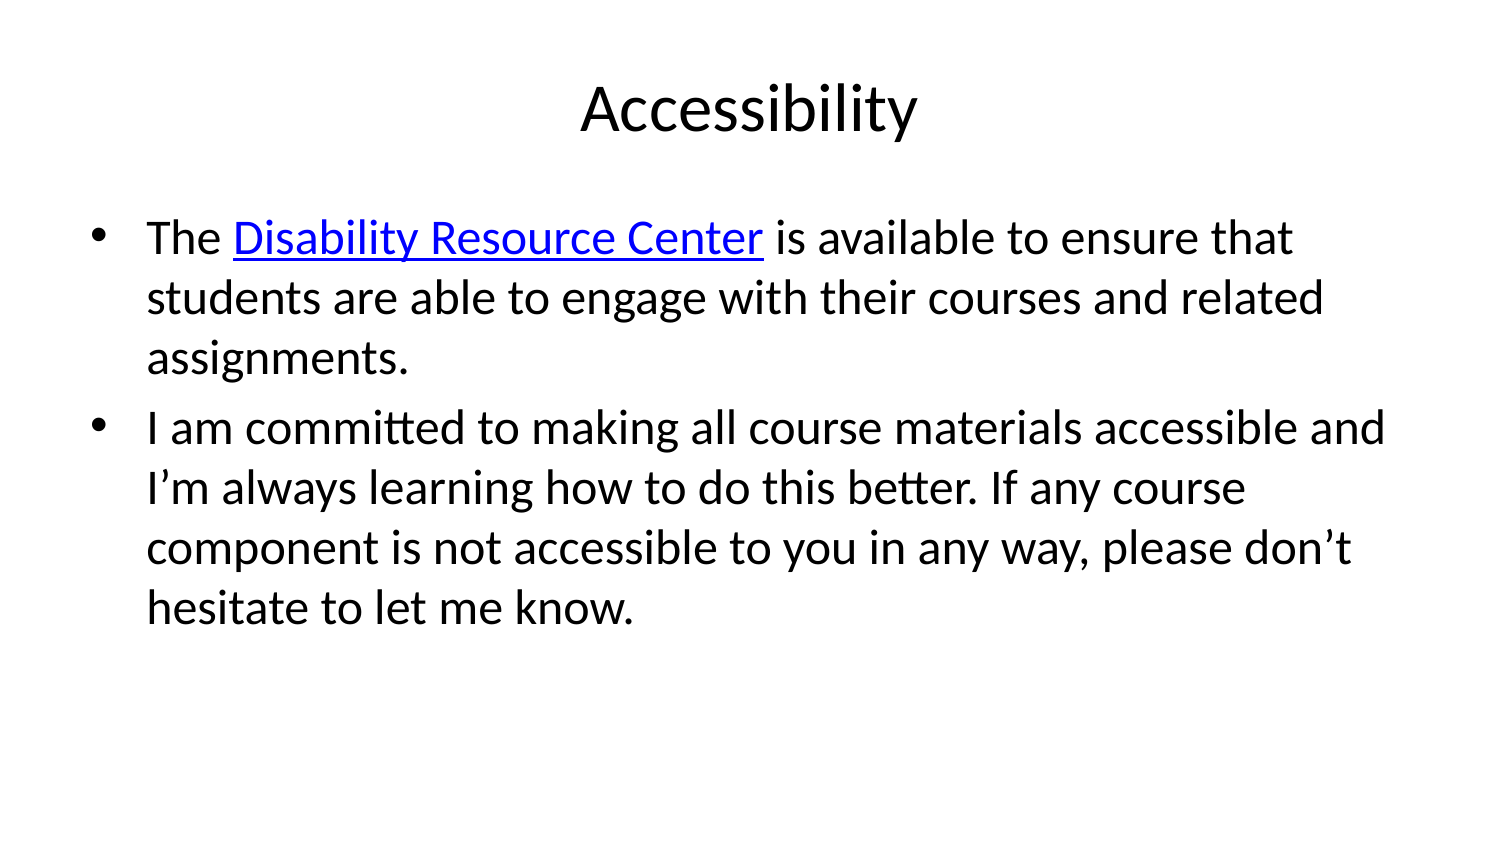

# Accessibility
The Disability Resource Center is available to ensure that students are able to engage with their courses and related assignments.
I am committed to making all course materials accessible and I’m always learning how to do this better. If any course component is not accessible to you in any way, please don’t hesitate to let me know.